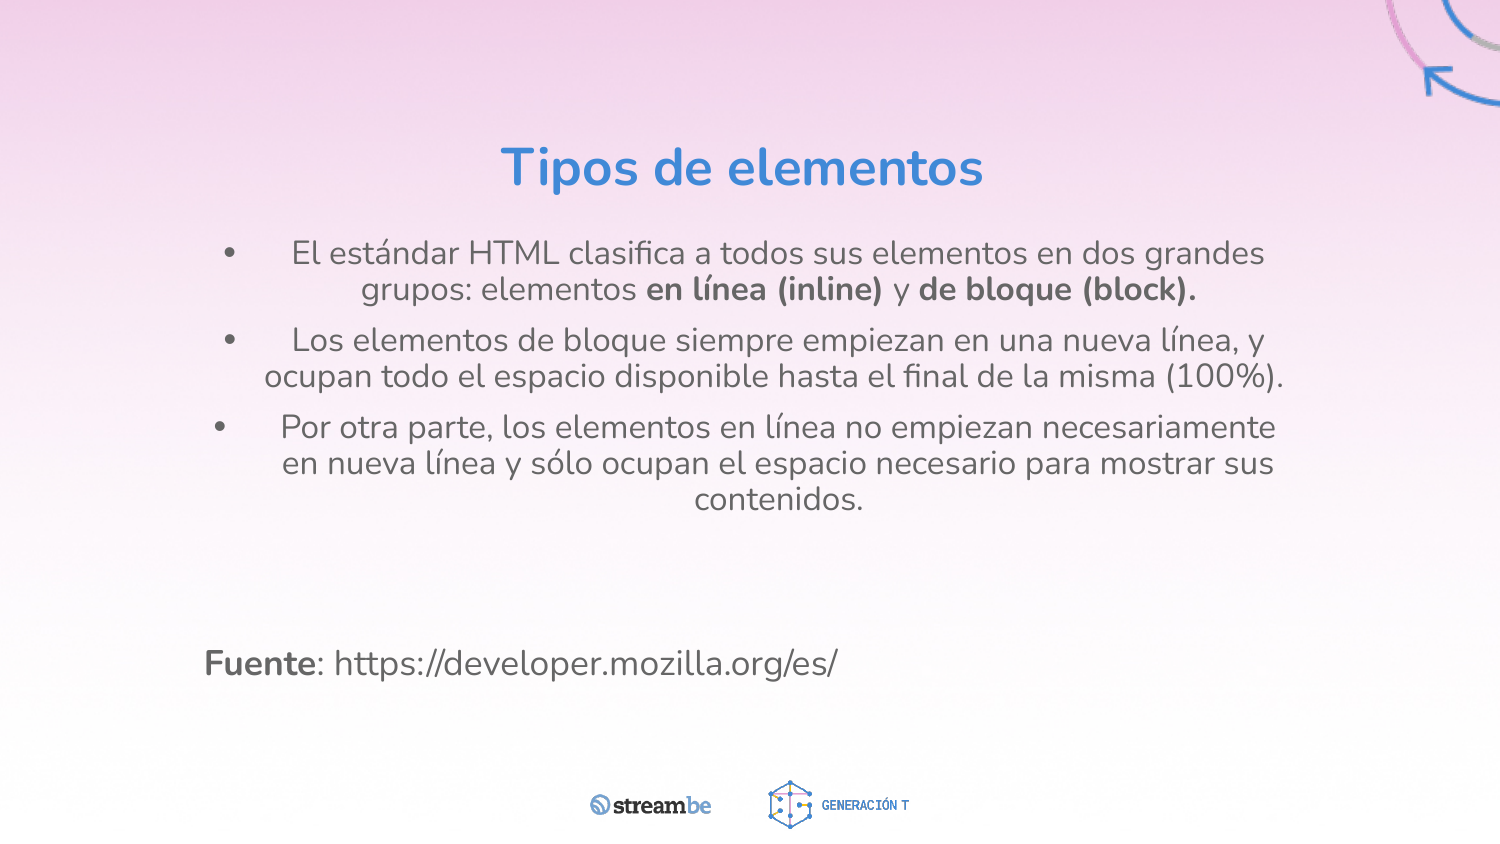

# Tipos de elementos
El estándar HTML clasifica a todos sus elementos en dos grandes grupos: elementos en línea (inline) y de bloque (block).
Los elementos de bloque siempre empiezan en una nueva línea, y ocupan todo el espacio disponible hasta el final de la misma (100%).
Por otra parte, los elementos en línea no empiezan necesariamente en nueva línea y sólo ocupan el espacio necesario para mostrar sus contenidos.

Fuente: https://developer.mozilla.org/es/